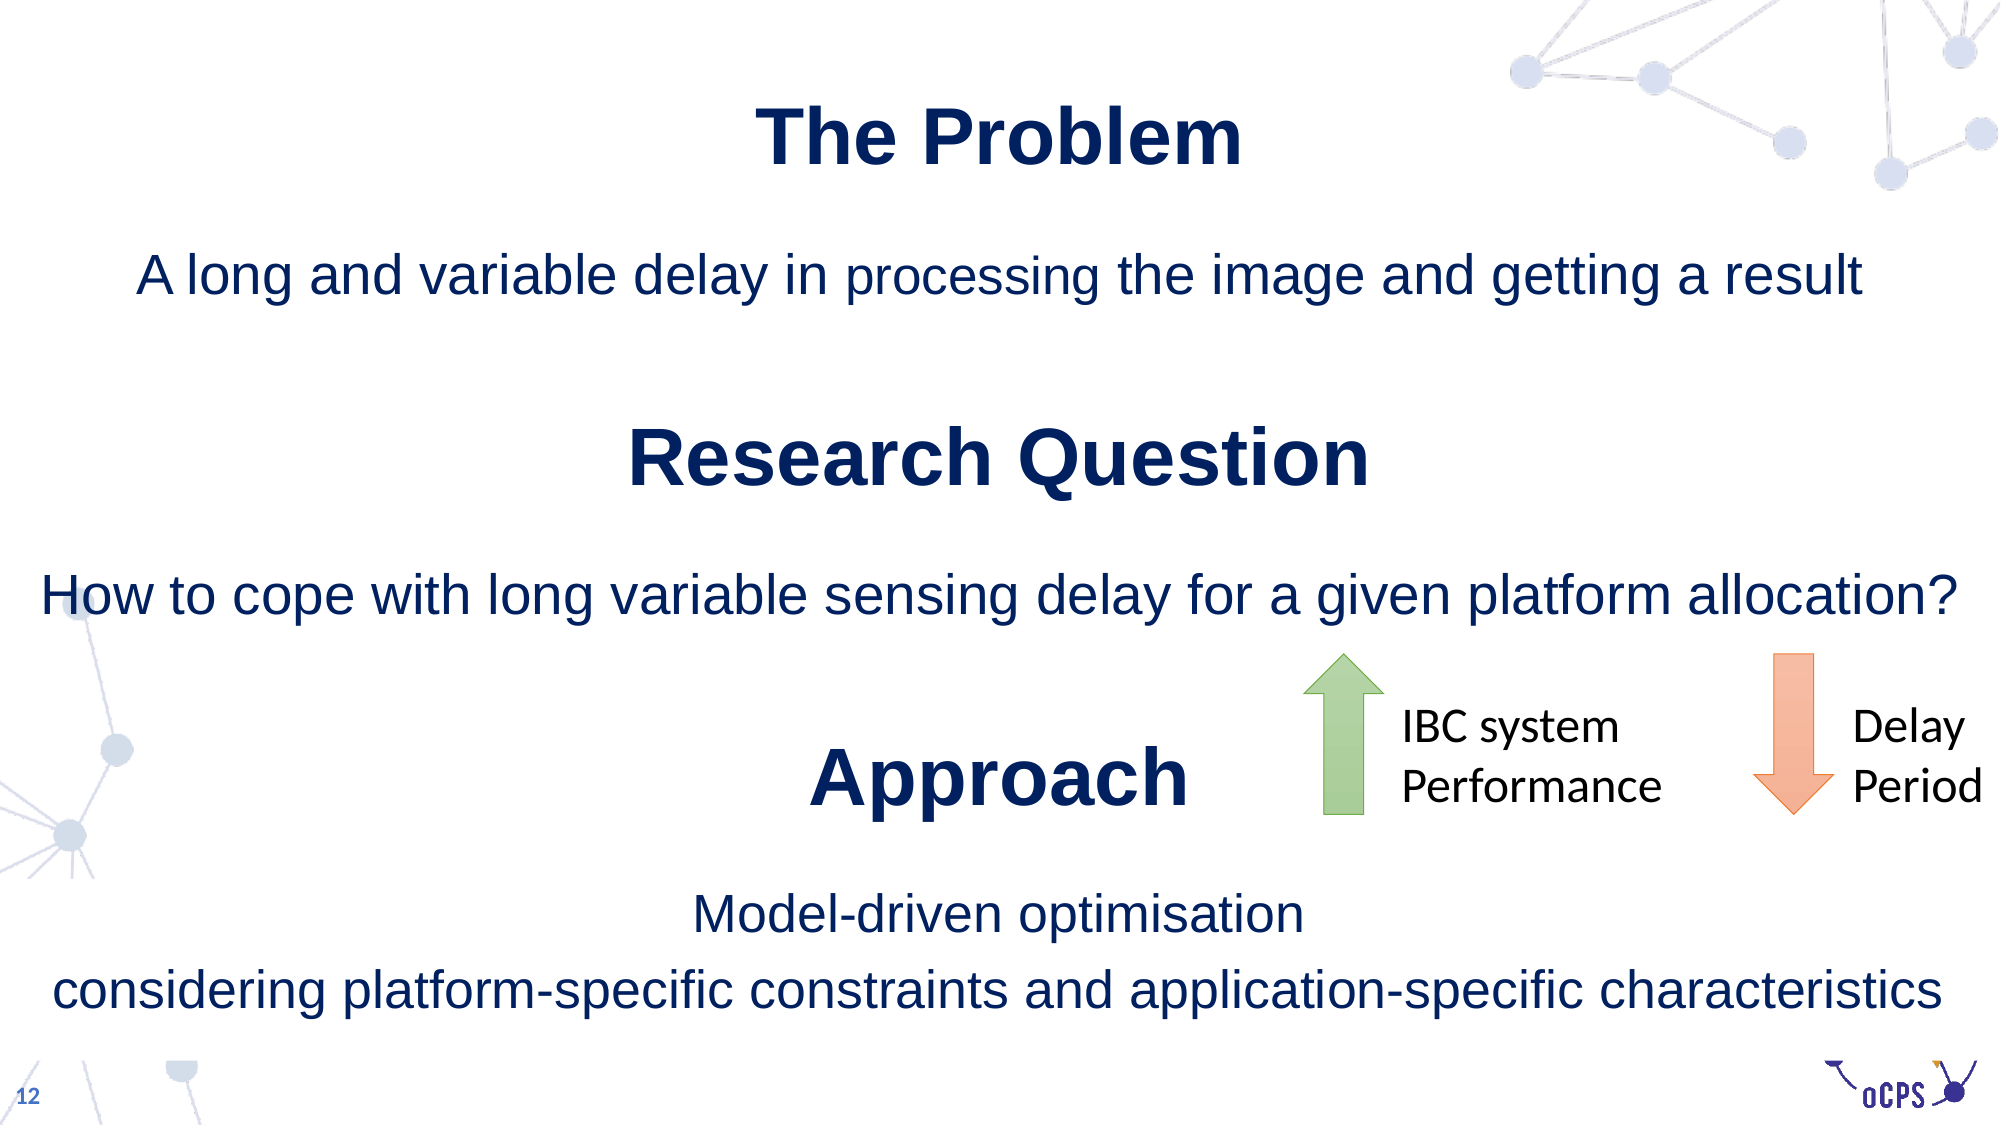

# The Problem
A long and variable delay in processing the image and getting a result
Research Question
How to cope with long variable sensing delay for a given platform allocation?

IBC system
Performance
Delay
Period
Approach
Model-driven optimisation
considering platform-specific constraints and application-specific characteristics
12